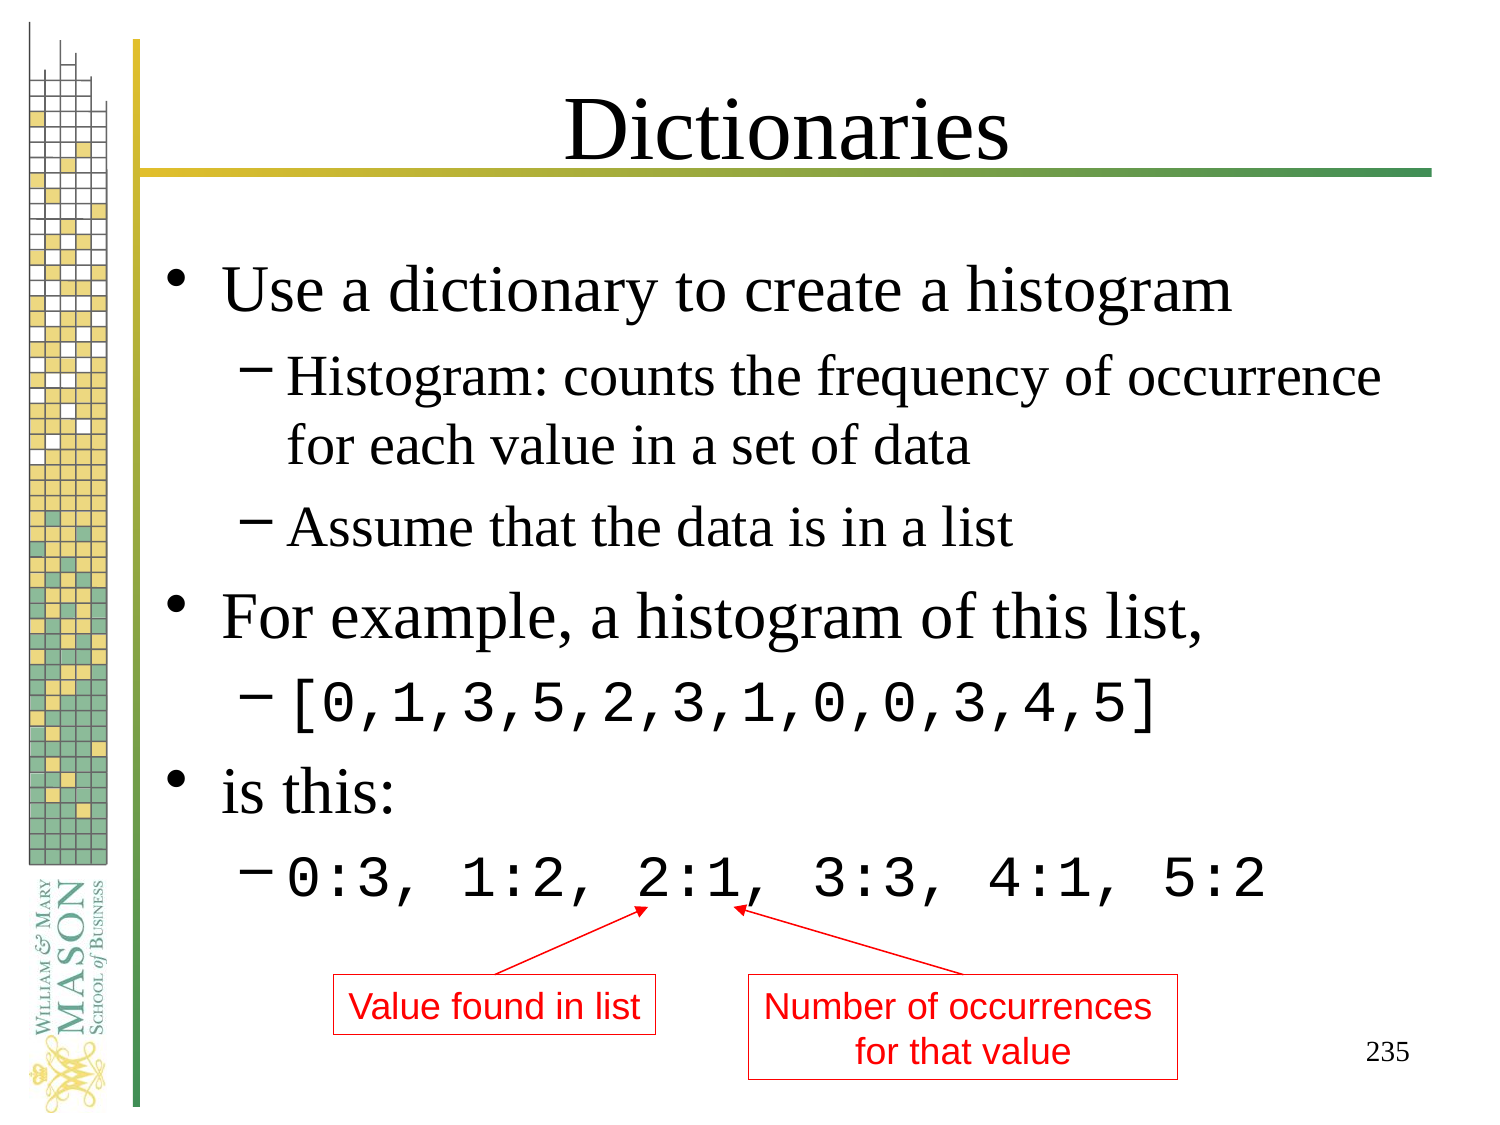

# Dictionaries
Use a dictionary to create a histogram
Histogram: counts the frequency of occurrence for each value in a set of data
Assume that the data is in a list
For example, a histogram of this list,
[0,1,3,5,2,3,1,0,0,3,4,5]
is this:
0:3, 1:2, 2:1, 3:3, 4:1, 5:2
Value found in list
Number of occurrences
for that value
235